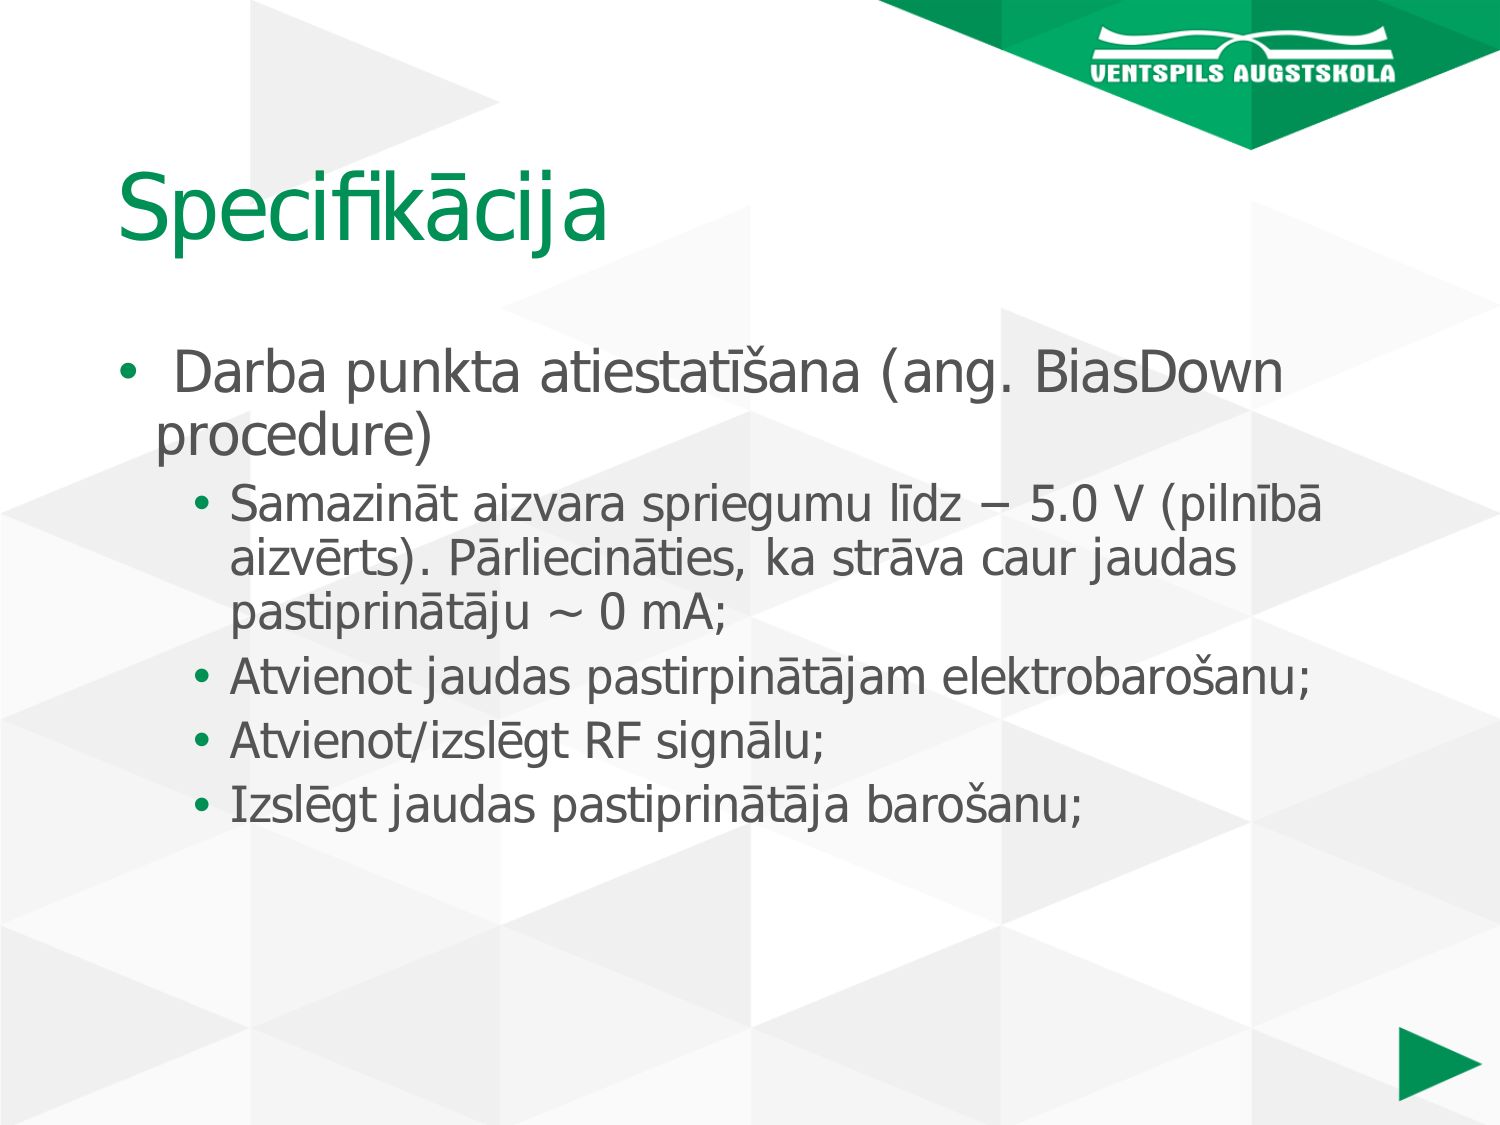

# Specifikācija
 Darba punkta atiestatīšana (ang. BiasDown procedure)
Samazināt aizvara spriegumu līdz − 5.0 V (pilnībā aizvērts). Pārliecināties, ka strāva caur jaudas pastiprinātāju ~ 0 mA;
Atvienot jaudas pastirpinātājam elektrobarošanu;
Atvienot/izslēgt RF signālu;
Izslēgt jaudas pastiprinātāja barošanu;

7